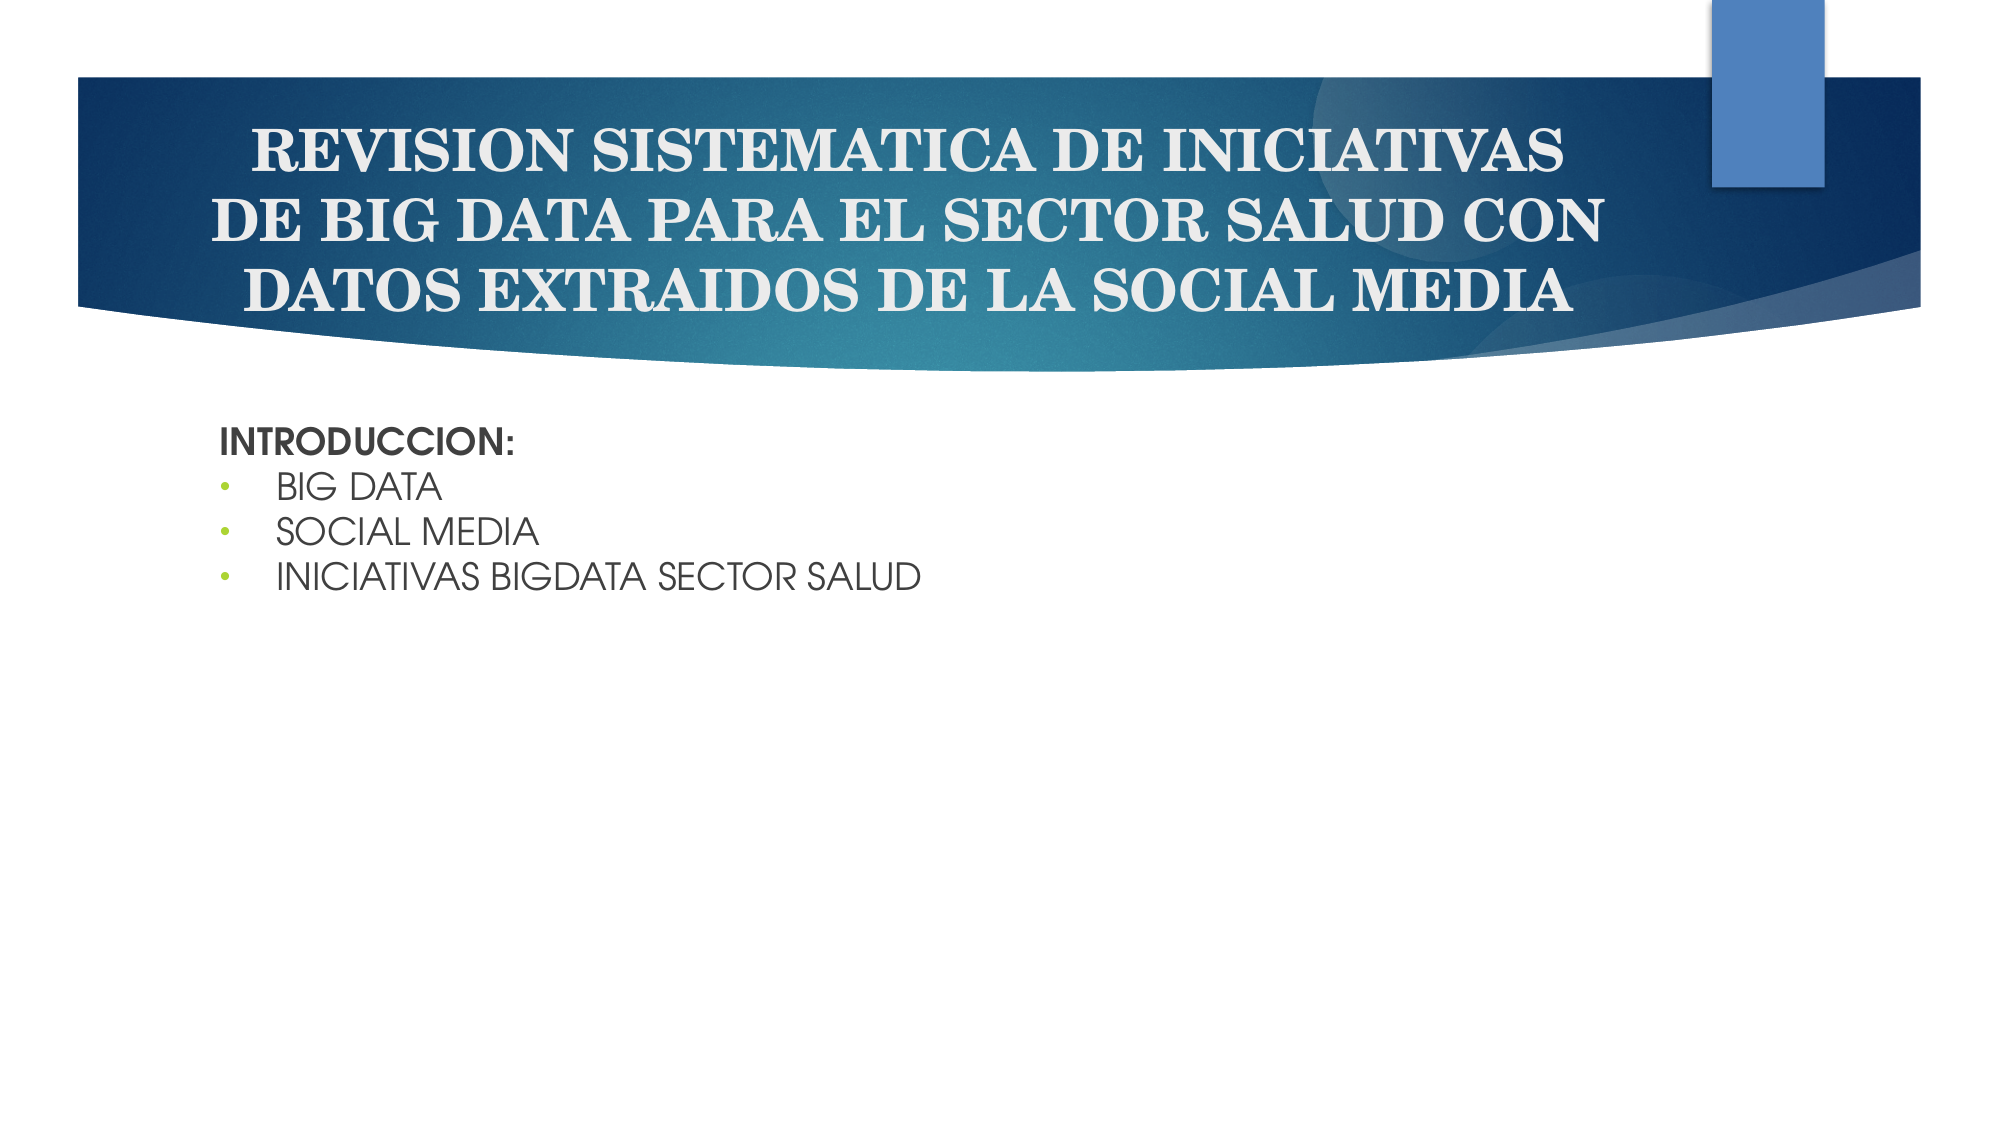

REVISION SISTEMATICA DE INICIATIVAS DE BIG DATA PARA EL SECTOR SALUD CON DATOS EXTRAIDOS DE LA SOCIAL MEDIA
INTRODUCCION:
BIG DATA
SOCIAL MEDIA
INICIATIVAS BIGDATA SECTOR SALUD